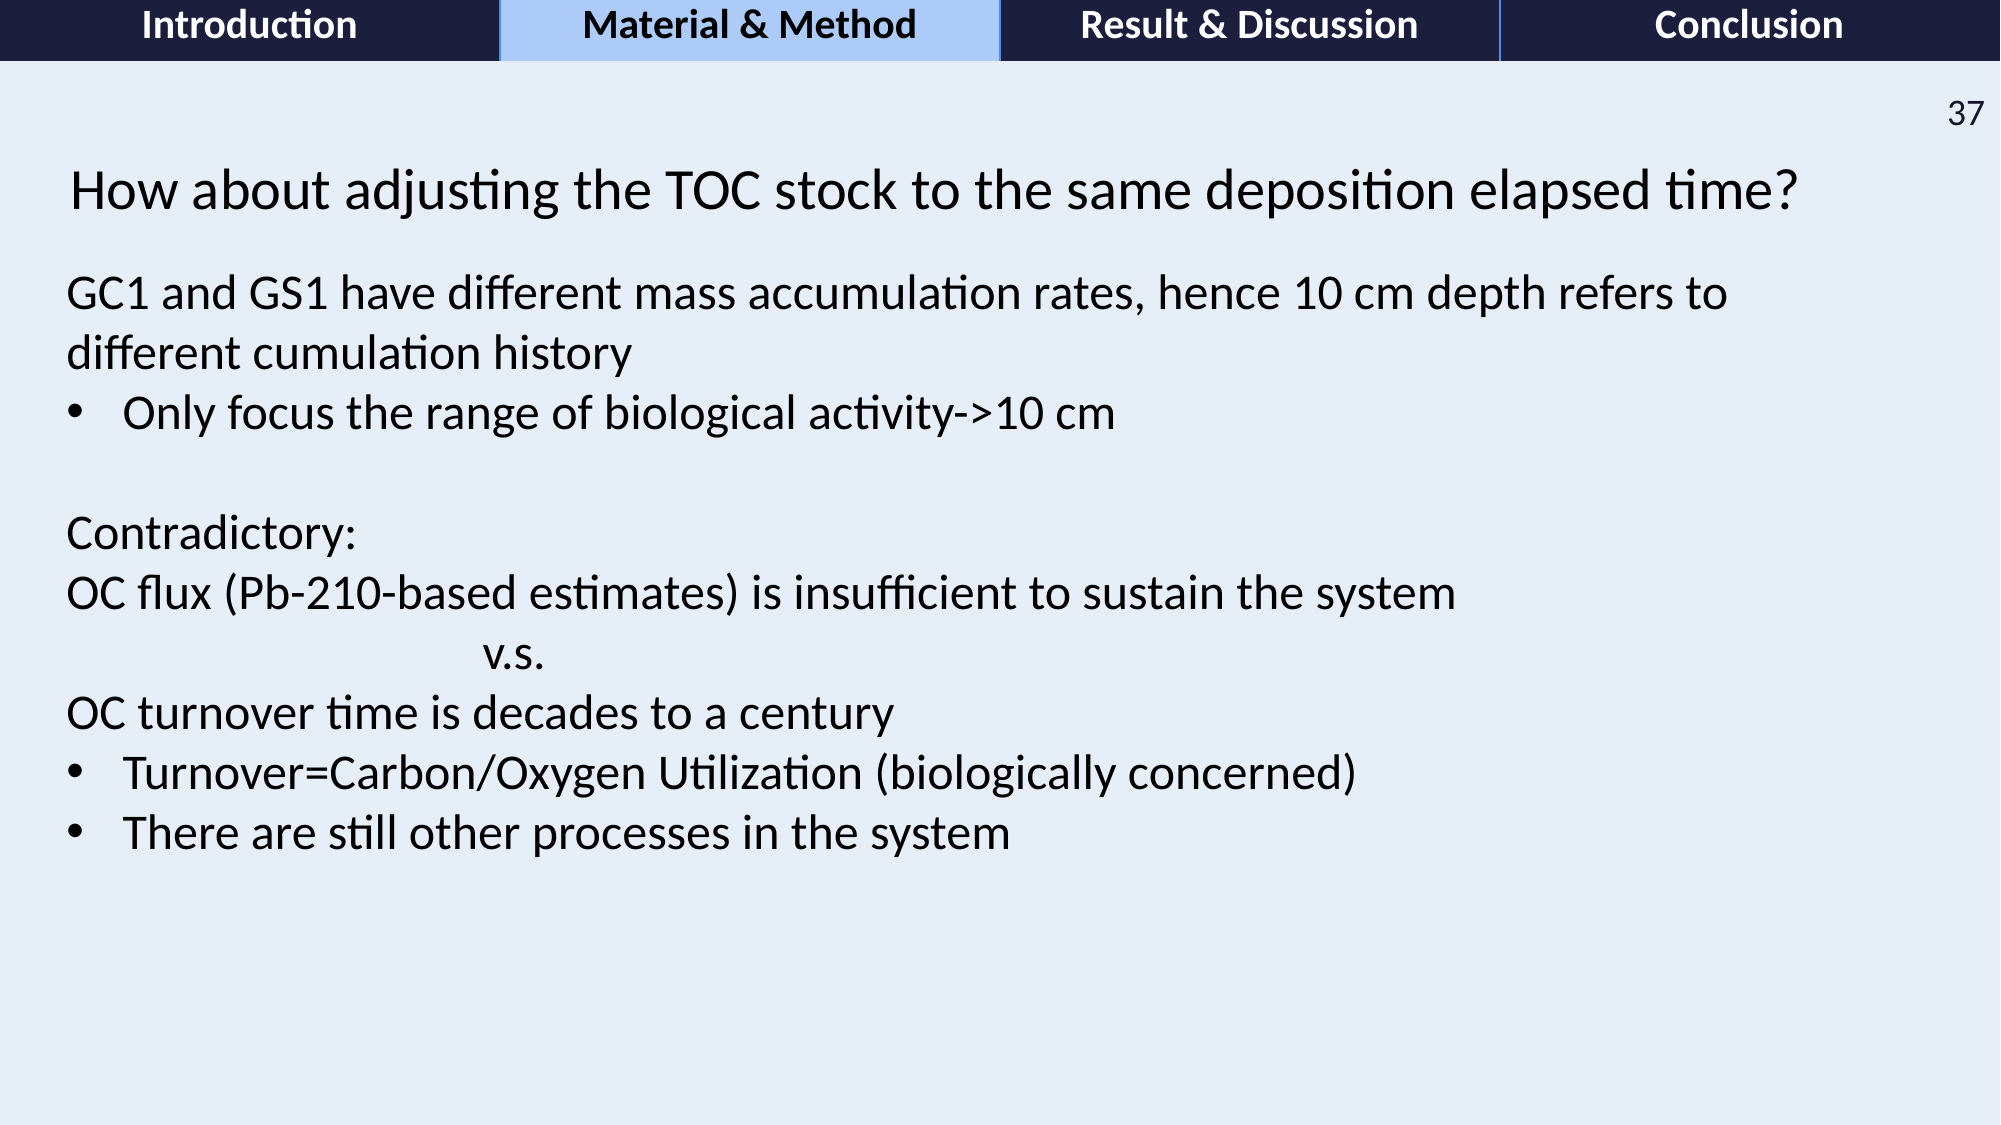

How about adjusting the TOC stock to the same deposition elapsed time?
GC1 and GS1 have different mass accumulation rates, hence 10 cm depth refers to different cumulation history
Only focus the range of biological activity->10 cm

Contradictory:
OC flux (Pb-210-based estimates) is insufficient to sustain the system
                                     v.s.
OC turnover time is decades to a century
Turnover=Carbon/Oxygen Utilization (biologically concerned)
There are still other processes in the system